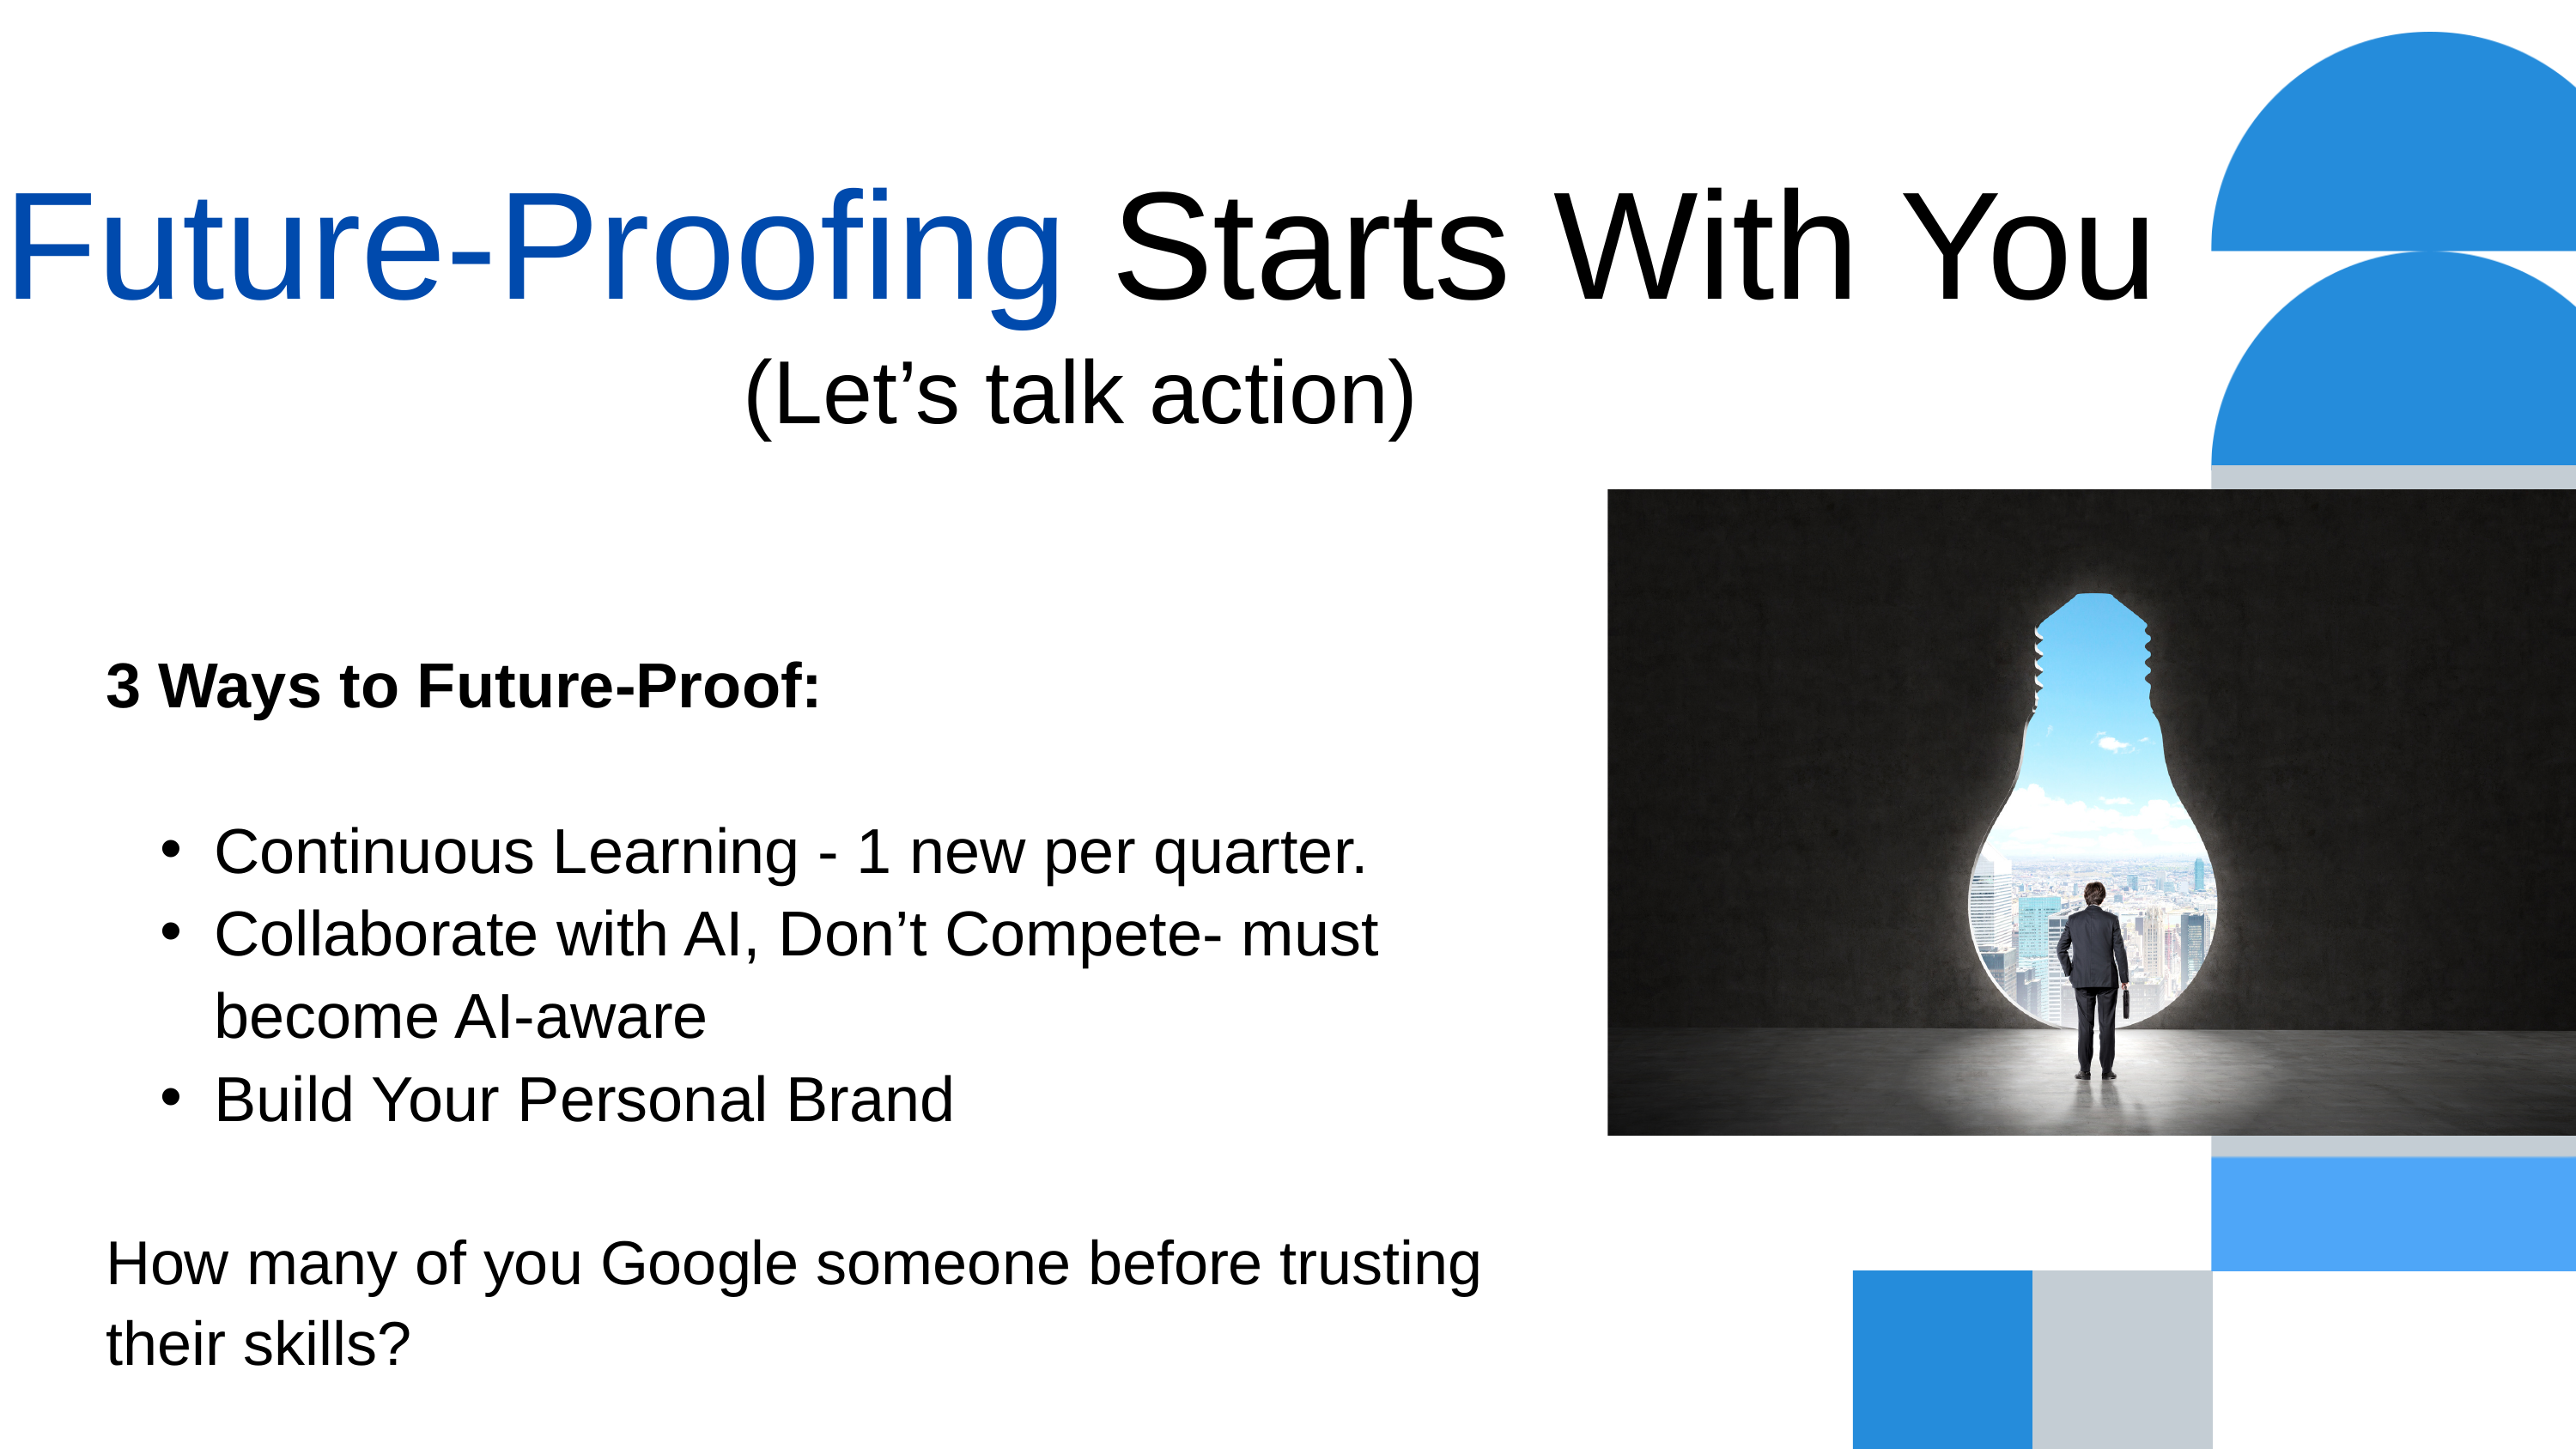

Future-Proofing Starts With You
(Let’s talk action)

3 Ways to Future-Proof:

Continuous Learning - 1 new per quarter.
Collaborate with AI, Don’t Compete- must become AI-aware
Build Your Personal Brand

How many of you Google someone before trusting their skills?